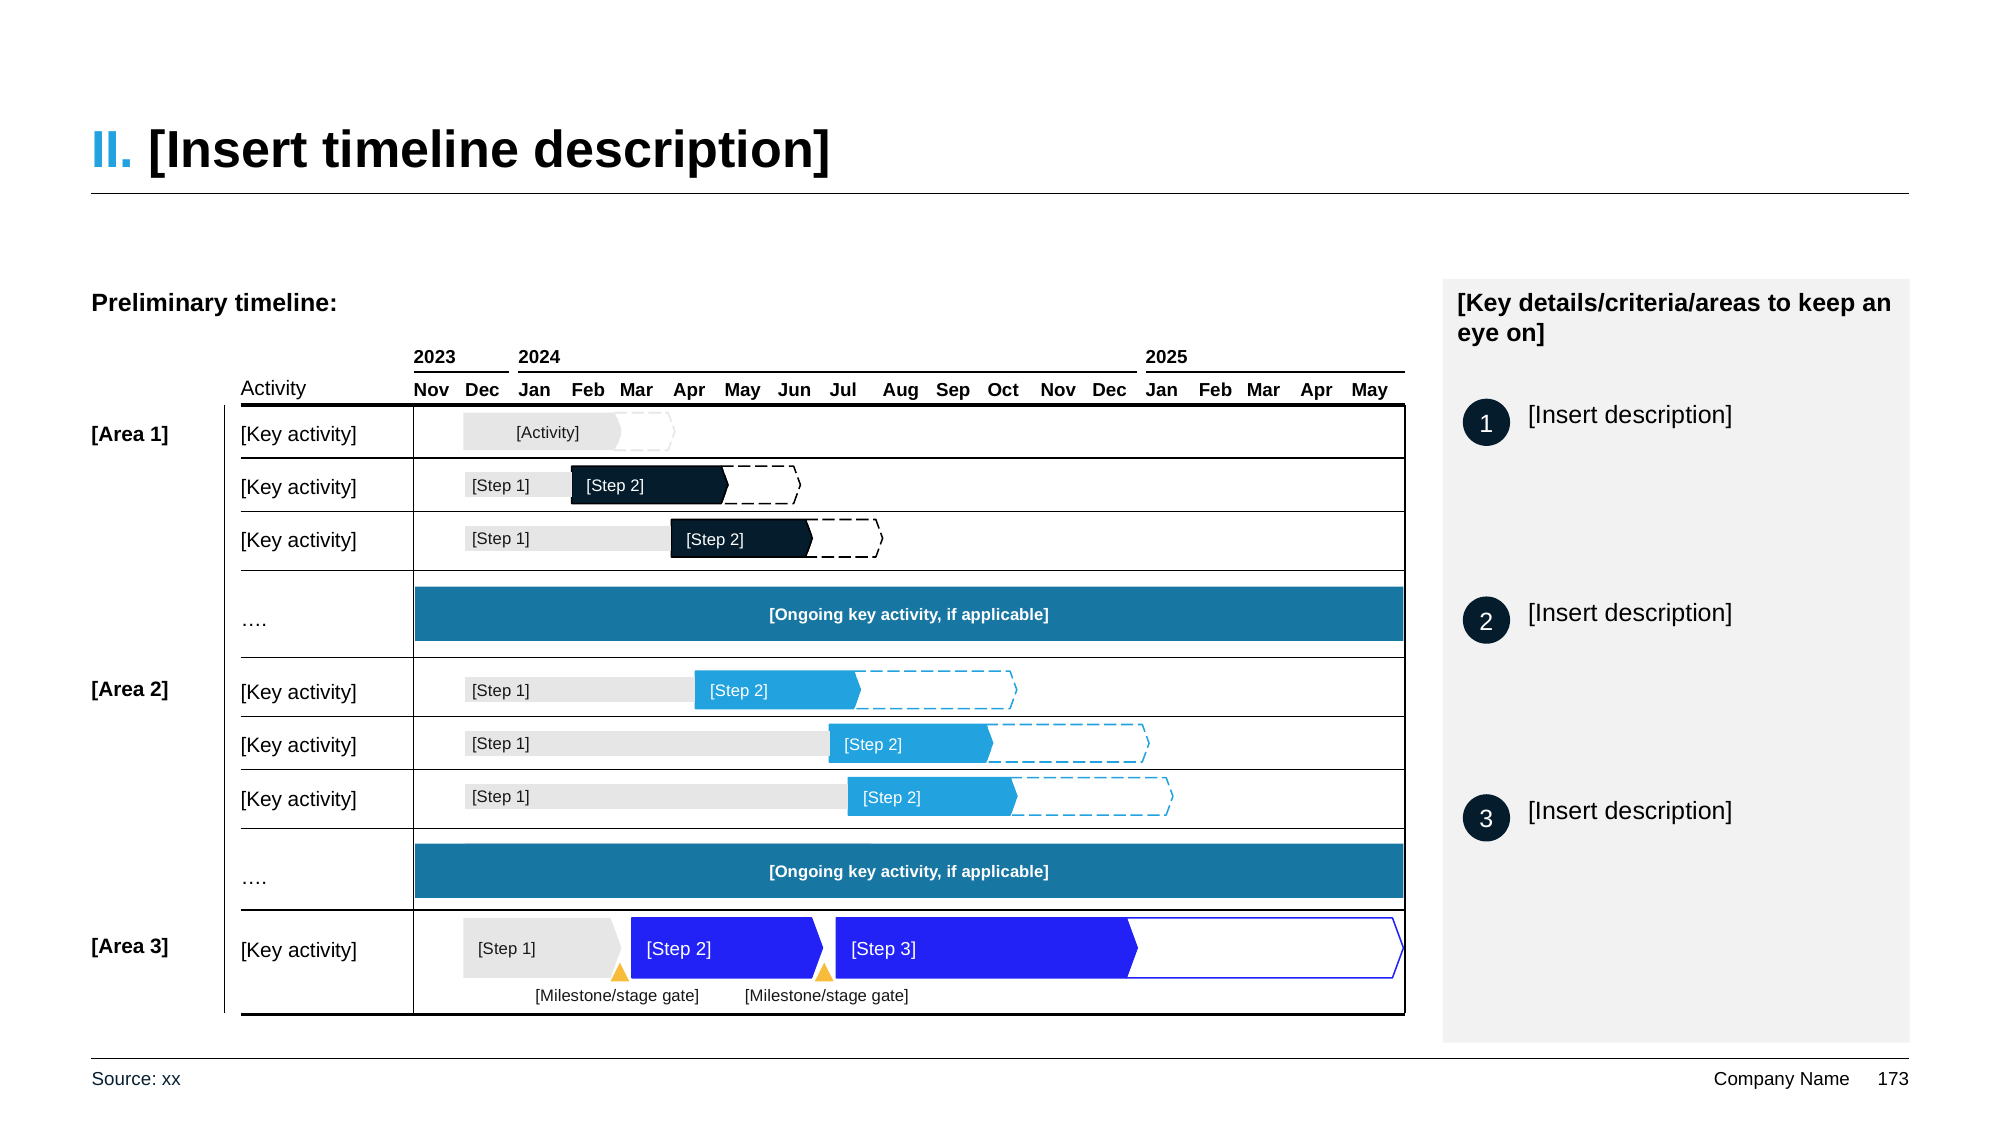

# II. [Insert timeline description]
Preliminary timeline:
[Key details/criteria/areas to keep an eye on]
2023
2024
2025
Nov
Dec
Jan
Feb
Mar
Apr
May
Jun
Jul
Aug
Sep
Oct
Nov
Dec
Jan
Feb
Mar
Apr
May
Activity
1
[Insert description]
[Activity]

[Area 1]
[Key activity]
[Step 2]

[Key activity]
[Step 1]
[Step 2]

[Key activity]
[Step 1]

….

[Ongoing key activity, if applicable]
2
[Insert description]
[Step 2]

[Area 2]
[Key activity]
[Step 1]
[Step 2]

[Key activity]

[Step 1]
[Step 2]

[Key activity]
[Step 1]
3
[Insert description]

….

[Ongoing key activity, if applicable]
[Step 1]
[Step 2]
[Step 3]

[Area 3]
[Key activity]

[Milestone/stage gate]
[Milestone/stage gate]
Source: xx